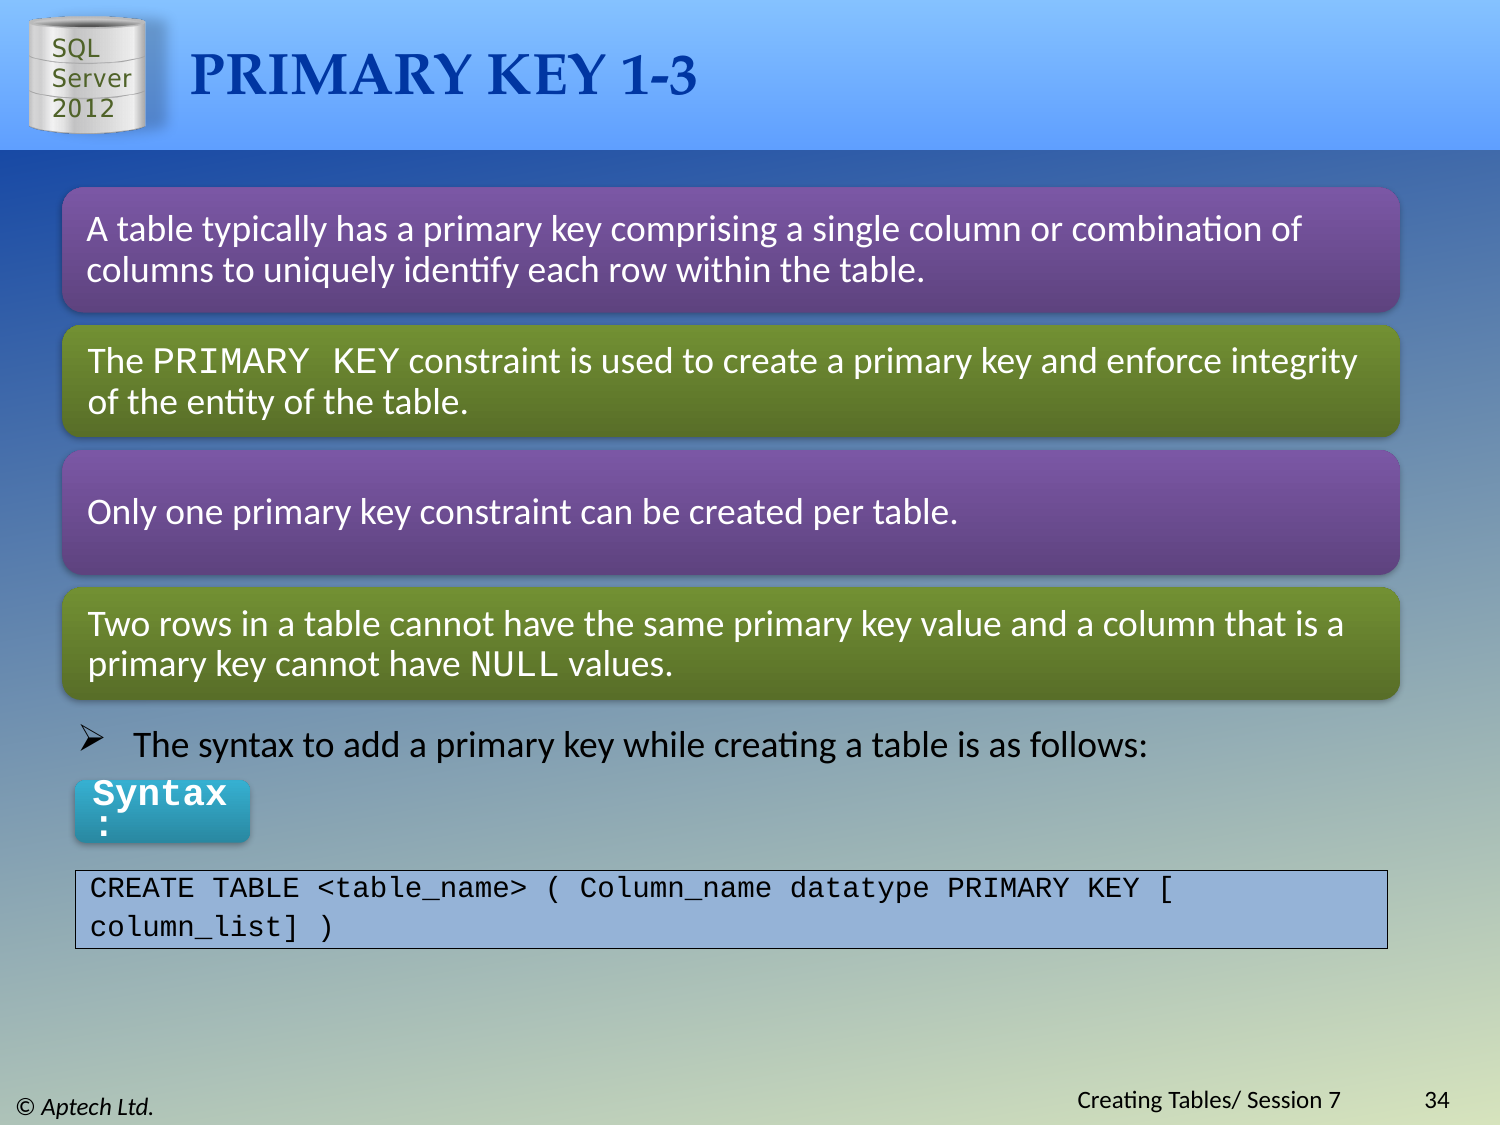

# PRIMARY KEY 1-3

A table typically has a primary key comprising a single column or combination of columns to uniquely identify each row within the table.

The PRIMARY KEY constraint is used to create a primary key and enforce integrity of the entity of the table.

Only one primary key constraint can be created per table.

Two rows in a table cannot have the same primary key value and a column that is a primary key cannot have NULL values.
The syntax to add a primary key while creating a table is as follows:
Syntax:
CREATE TABLE <table_name> ( Column_name datatype PRIMARY KEY [
column_list] )
Creating Tables/ Session 7
34